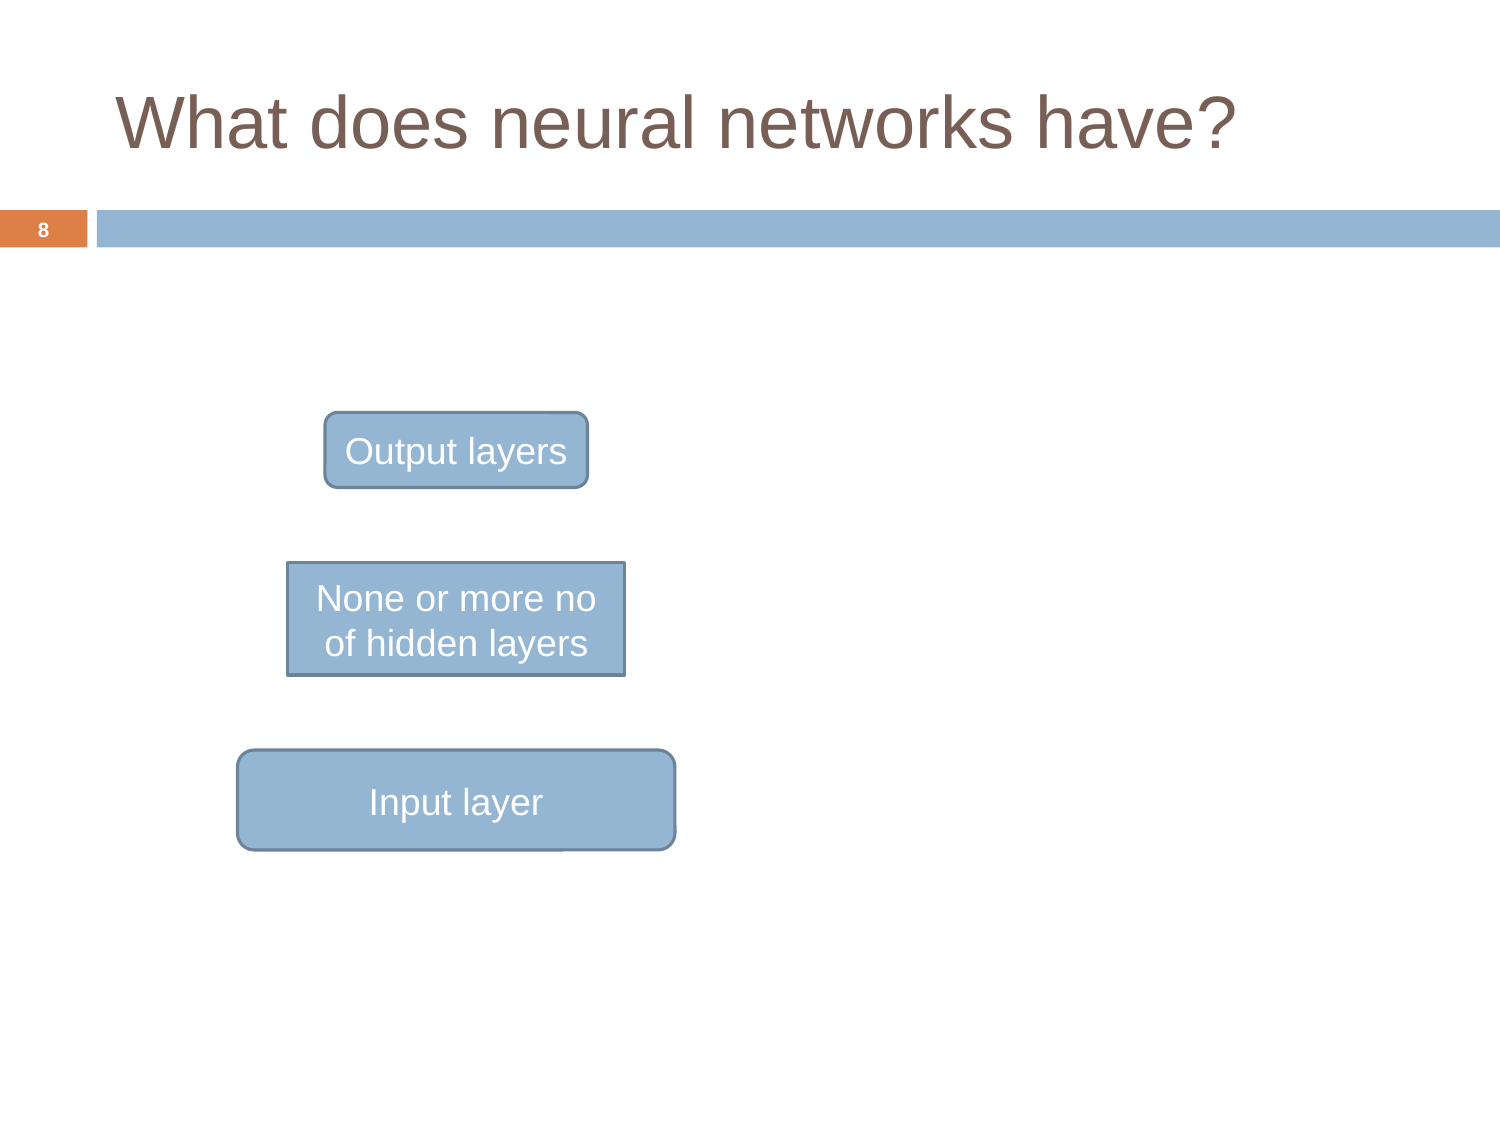

# What does neural networks have?
8

Output layers
None or more no of hidden layers
Input layer